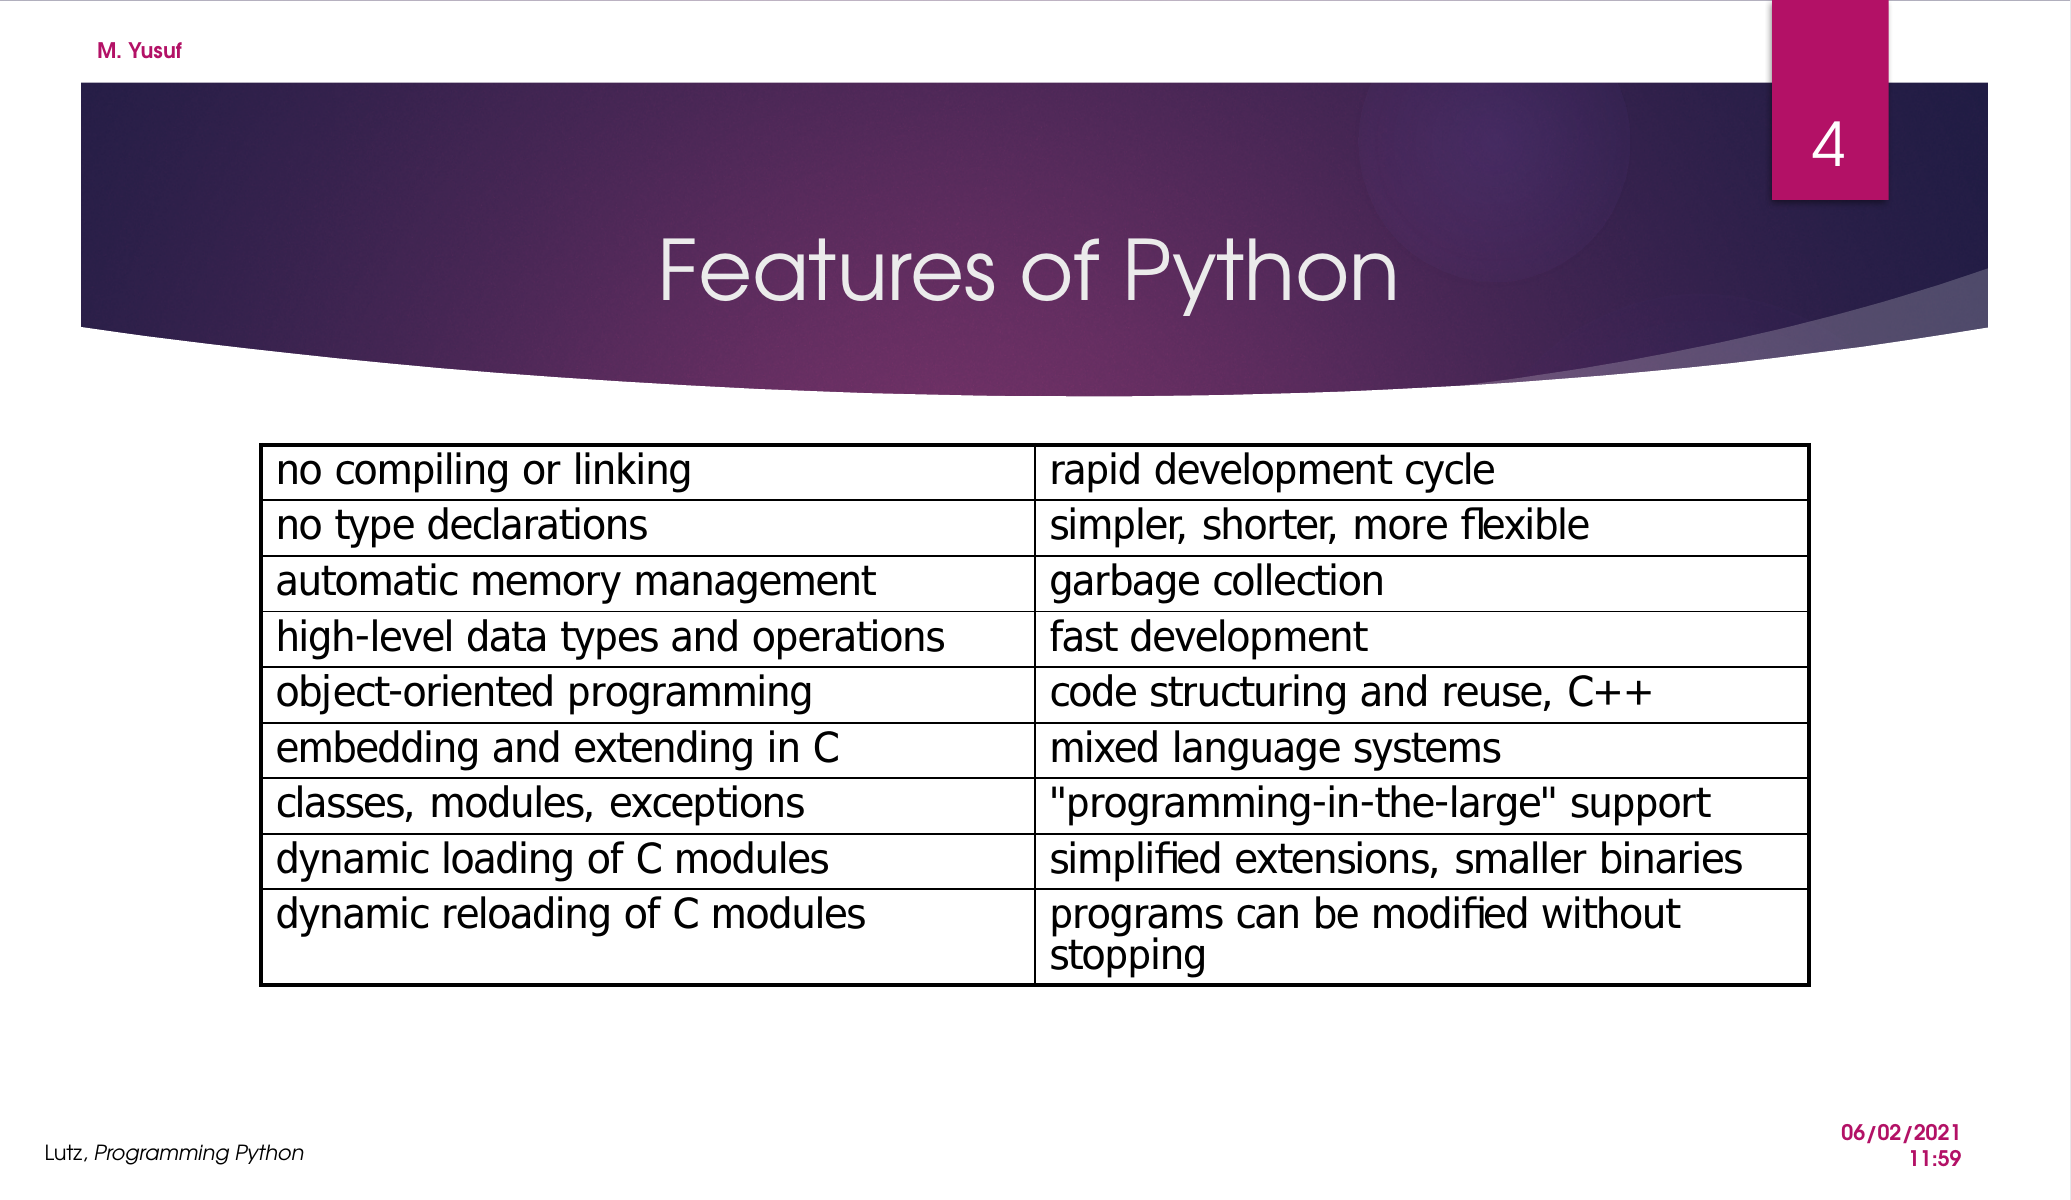

M. Yusuf
4
# Features of Python

| no compiling or linking | rapid development cycle |
| --- | --- |
| no type declarations | simpler, shorter, more flexible |
| automatic memory management | garbage collection |
| high-level data types and operations | fast development |
| object-oriented programming | code structuring and reuse, C++ |
| embedding and extending in C | mixed language systems |
| classes, modules, exceptions | "programming-in-the-large" support |
| dynamic loading of C modules | simplified extensions, smaller binaries |
| dynamic reloading of C modules | programs can be modified without stopping |
06/02/2021 11:59
Lutz, Programming Python